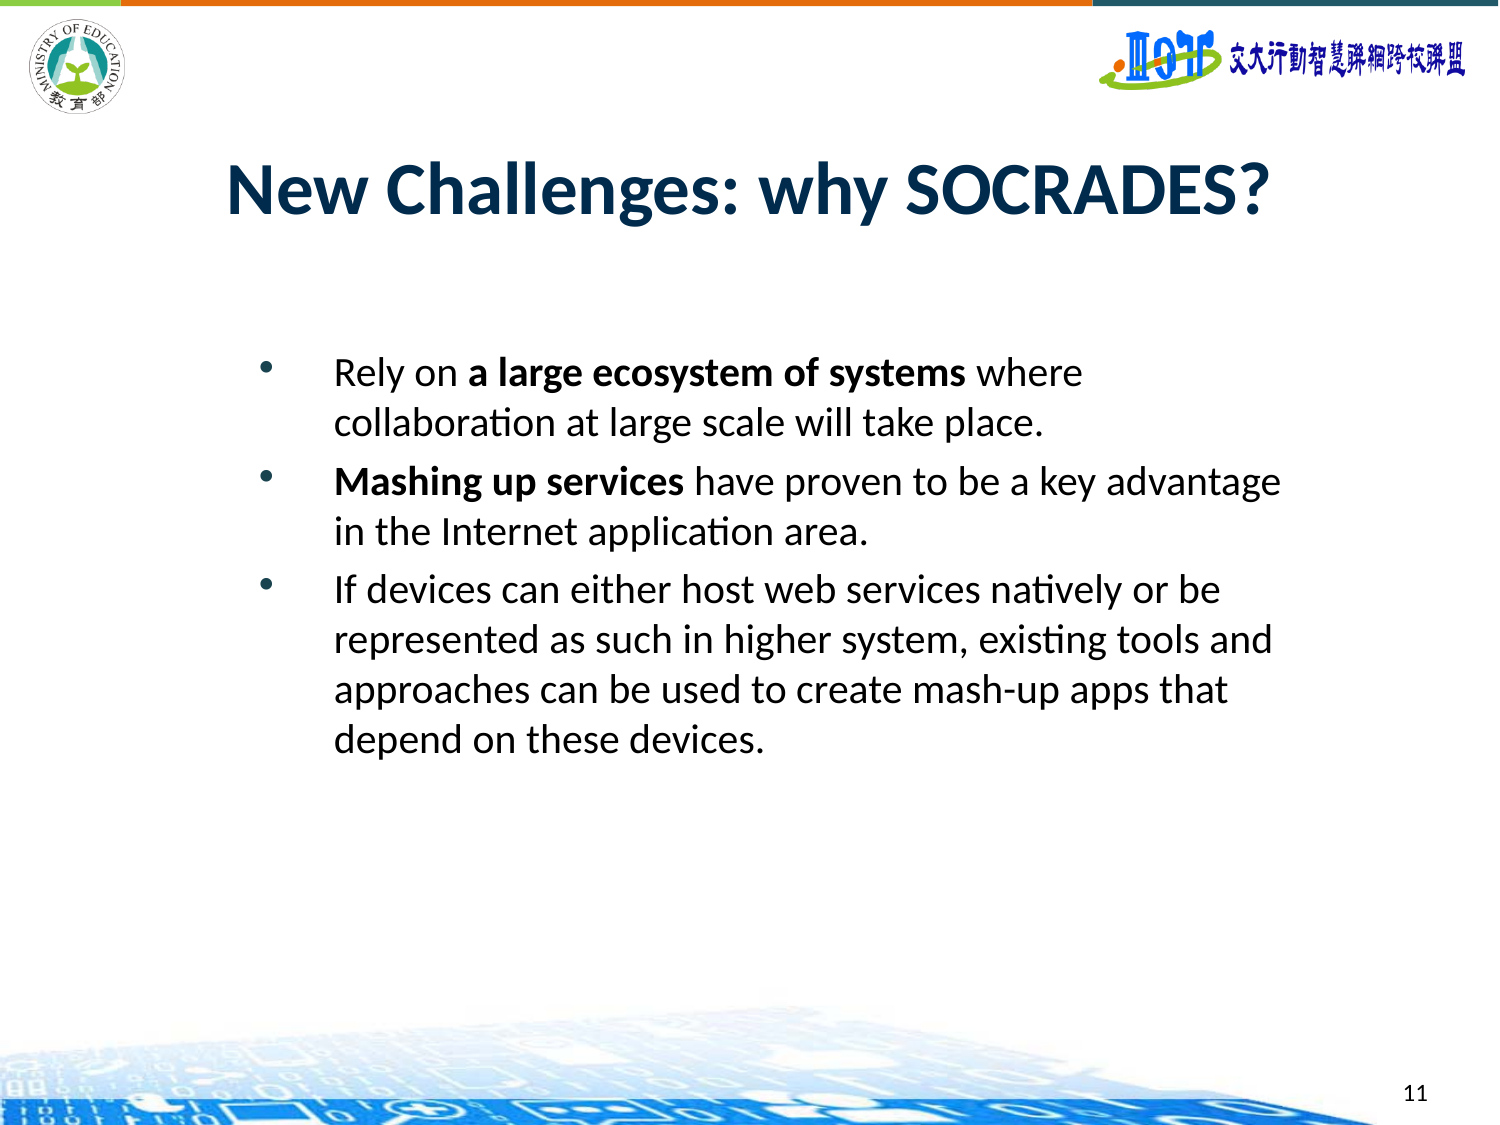

# New Challenges: why SOCRADES?
Rely on a large ecosystem of systems where collaboration at large scale will take place.
Mashing up services have proven to be a key advantage in the Internet application area.
If devices can either host web services natively or be represented as such in higher system, existing tools and approaches can be used to create mash-up apps that depend on these devices.
11